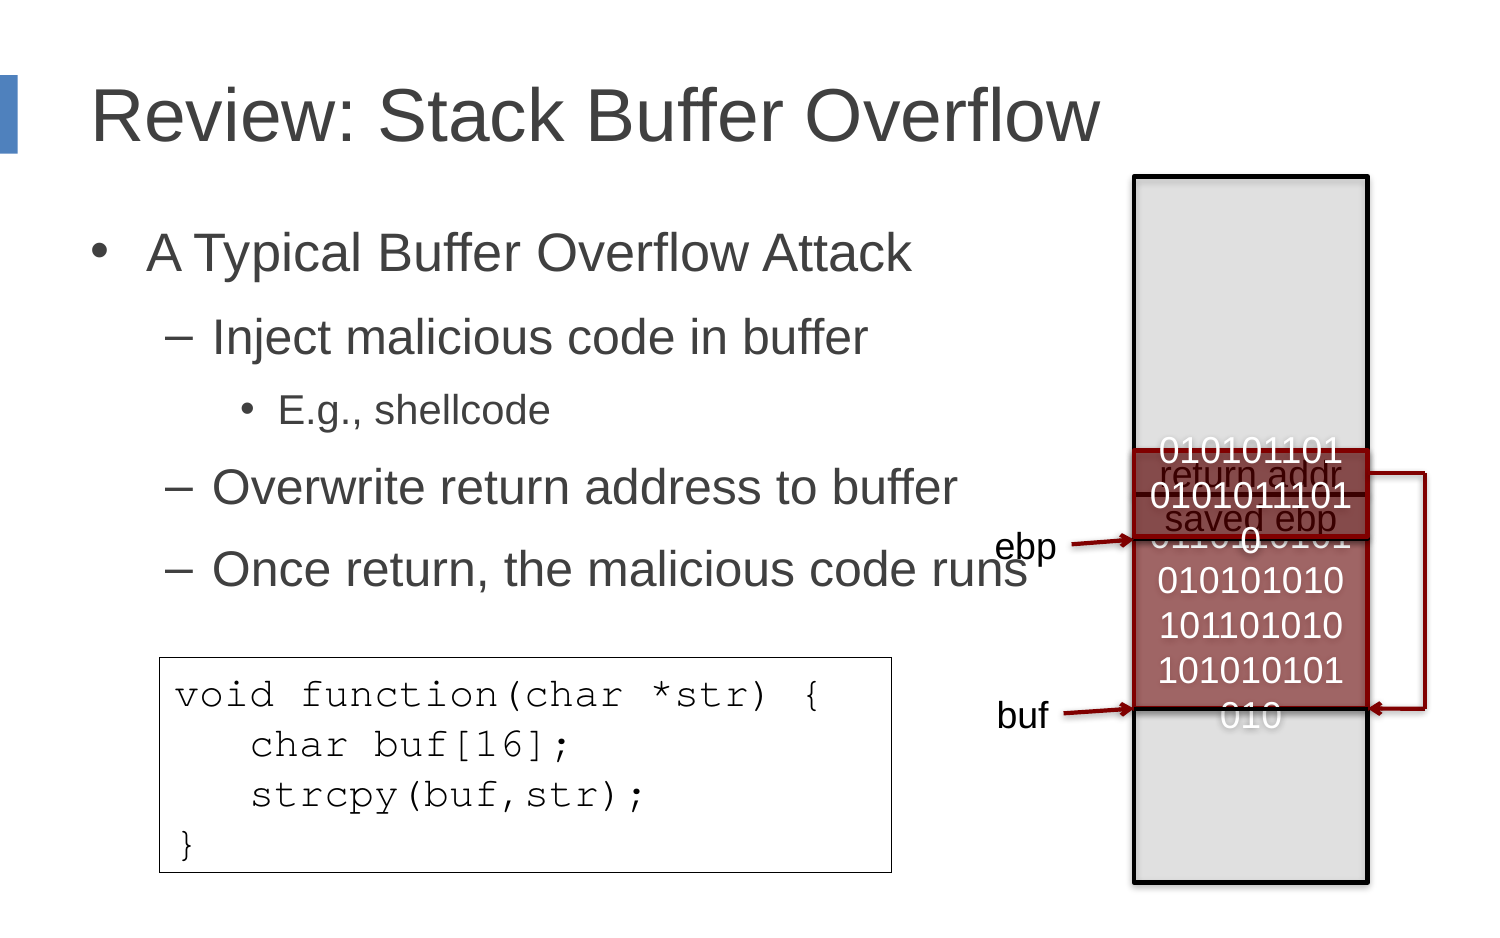

# Review: Stack Buffer Overflow

A Typical Buffer Overflow Attack
Inject malicious code in buffer
E.g., shellcode
Overwrite return address to buffer
Once return, the malicious code runs
01010110101010111010
return addr
saved ebp
ebp
0110110101010101010101101010101010101010
void function(char *str) {
   char buf[16];
   strcpy(buf,str);
}
buf